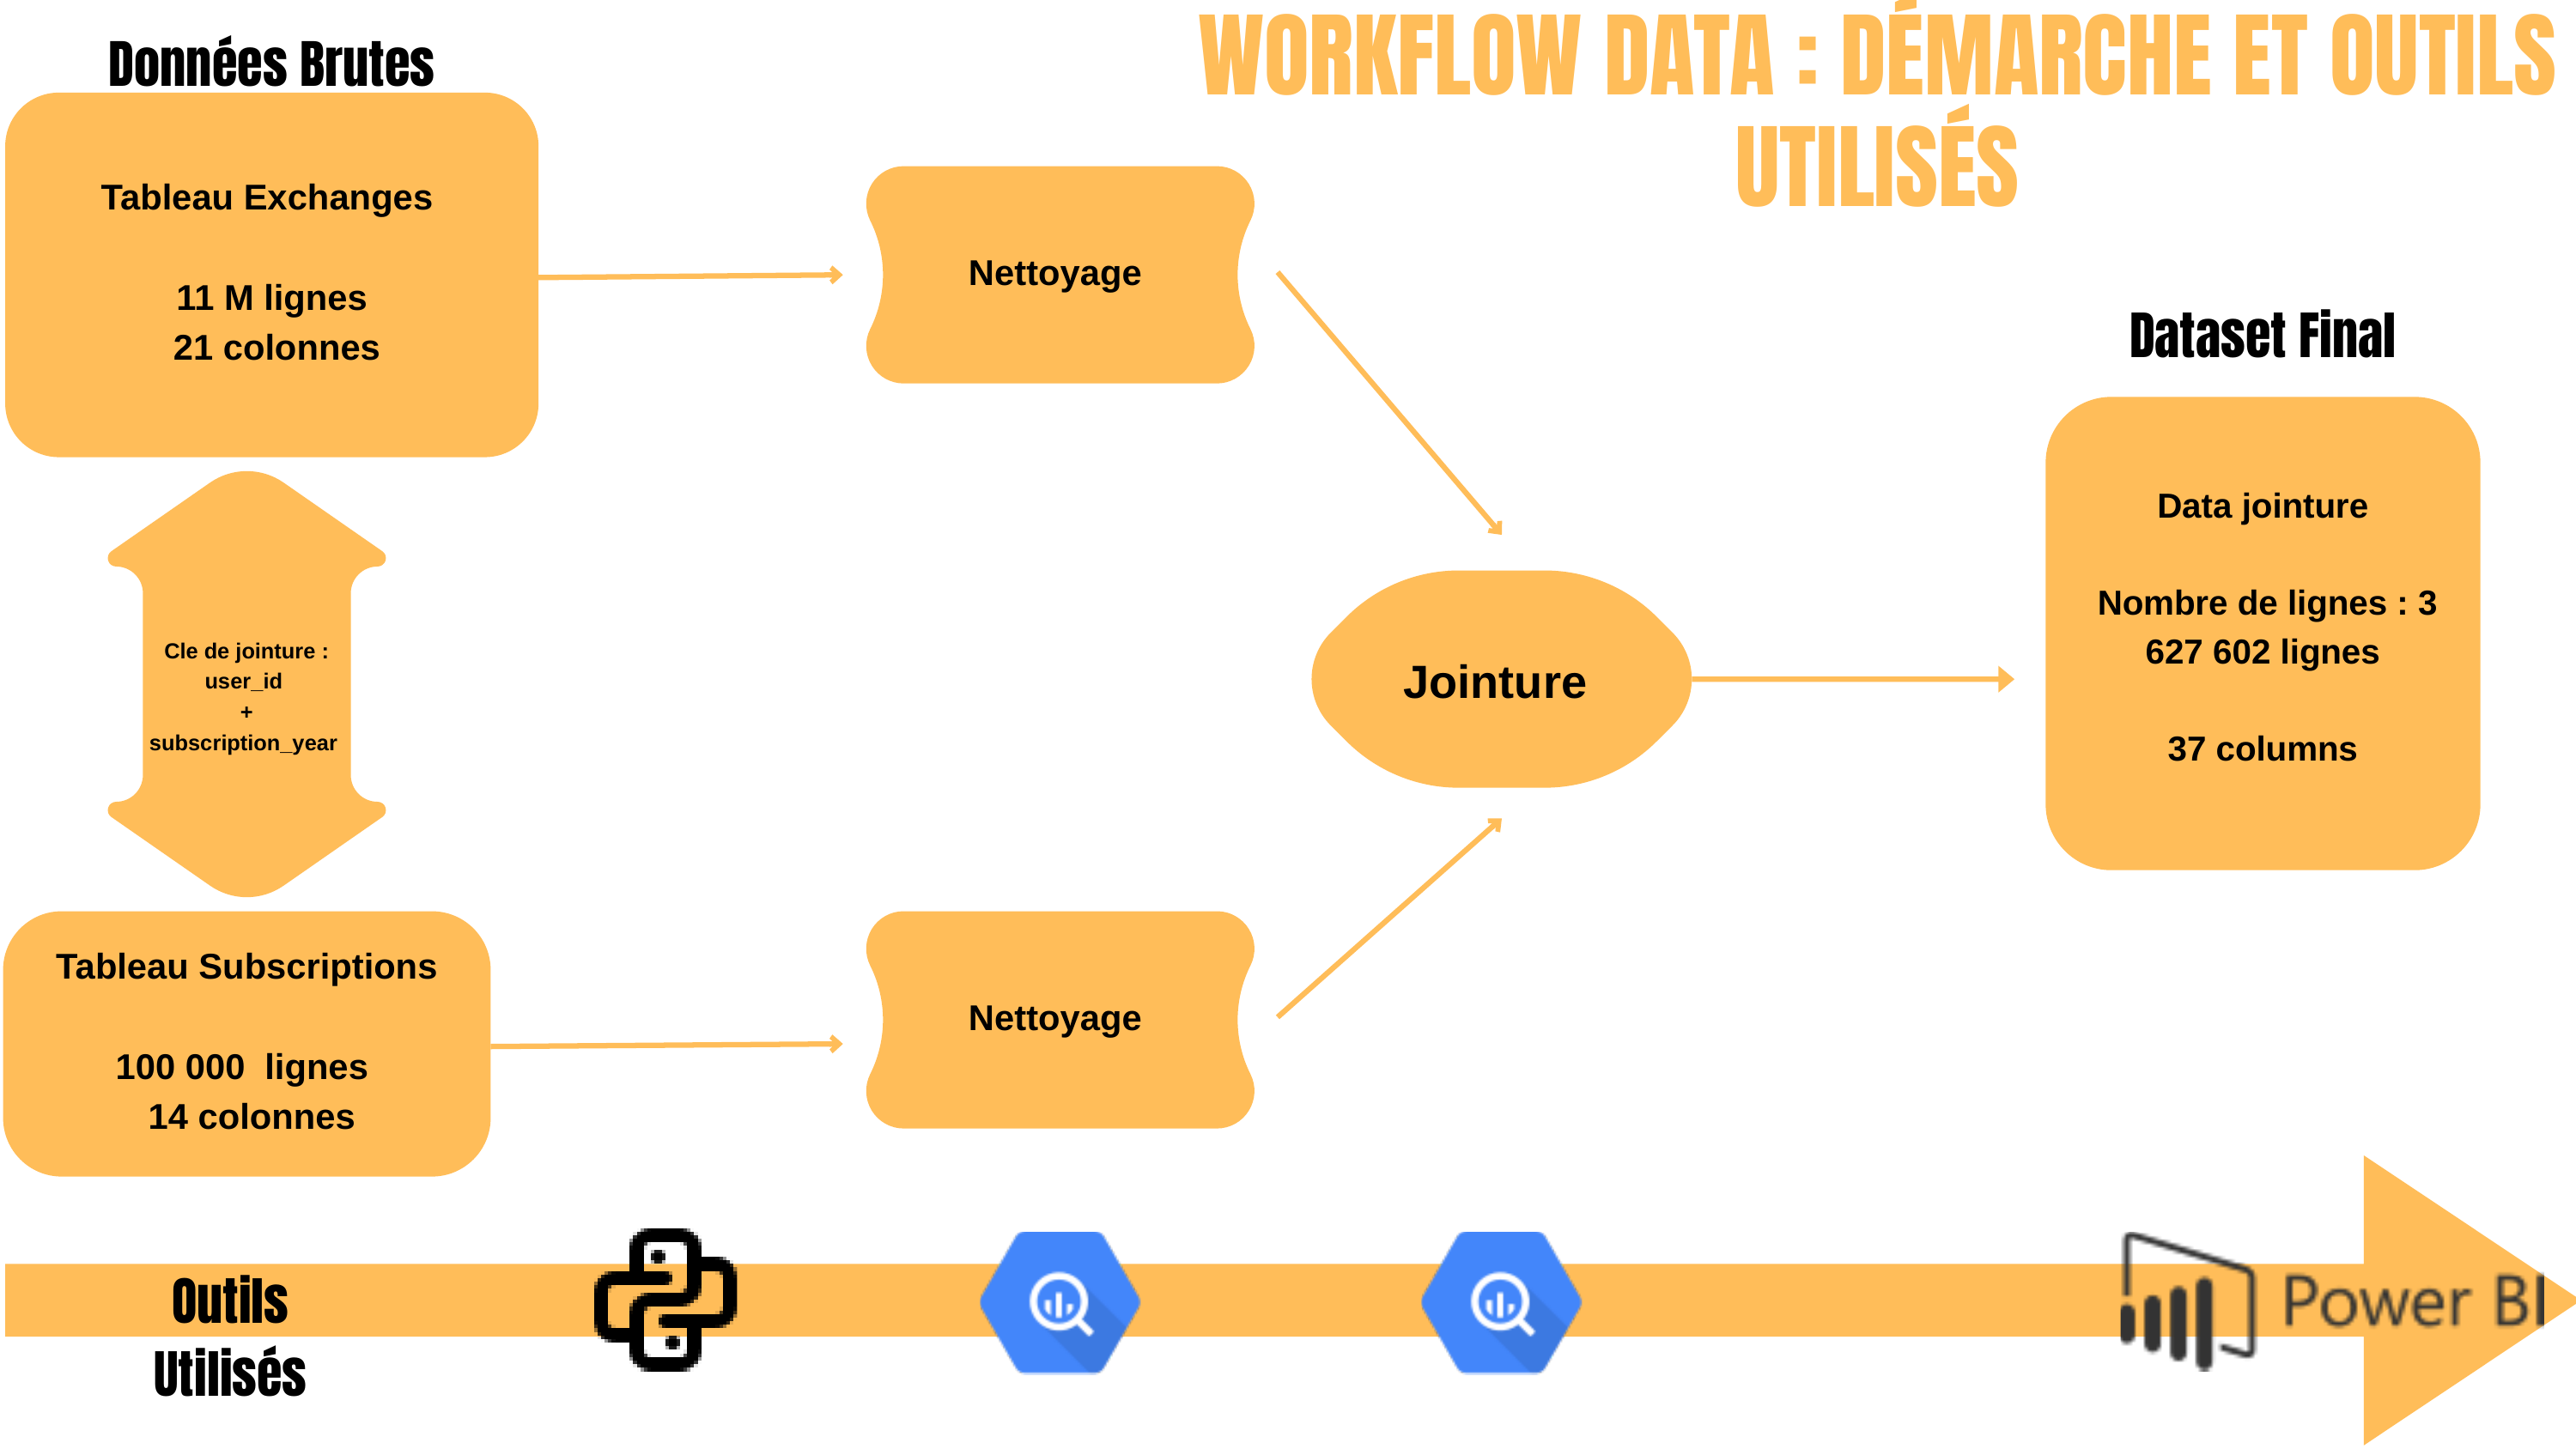

WORKFLOW DATA : DÉMARCHE ET OUTILS UTILISÉS
Données Brutes

Tableau Exchanges

 11 M lignes
 21 colonnes

Nettoyage

Dataset Final

Data jointure

 Nombre de lignes : 3 627 602 lignes

37 columns

Cle de jointure :
user_id
+
subscription_year
Jointure

Tableau Subscriptions

100 000  lignes
 14 colonnes

Nettoyage

Outils Utilisés